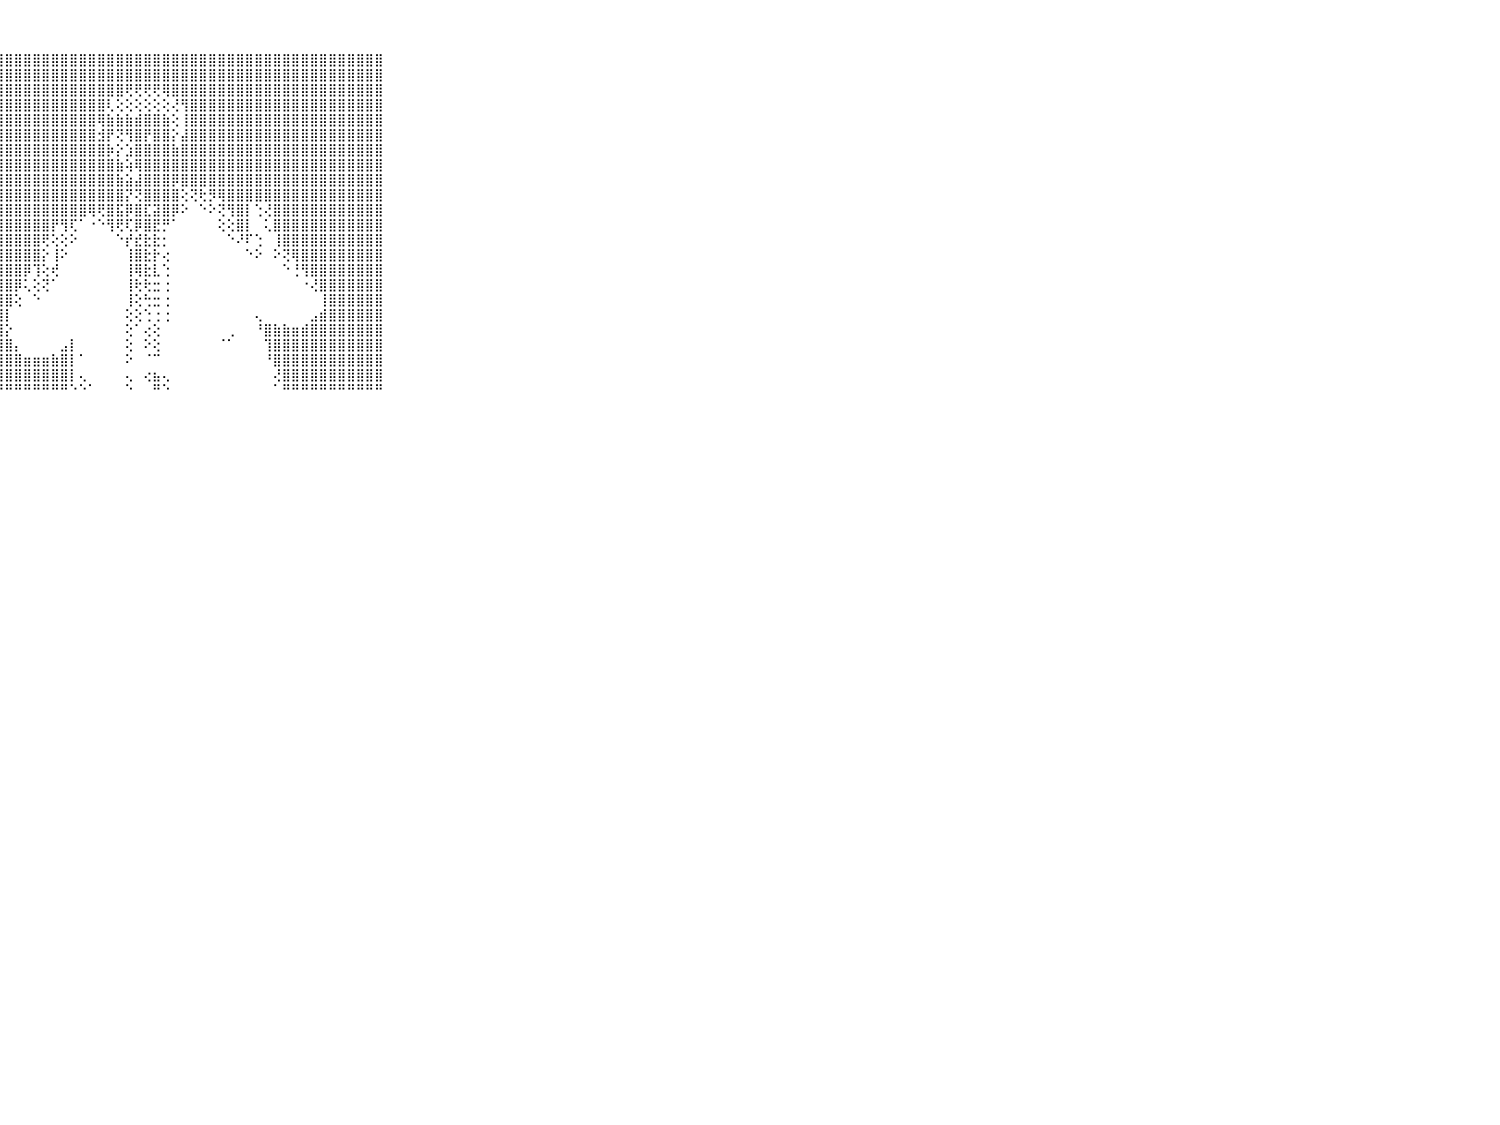

⠀⠀⠀⠀⠀⠀⠀⠀⠀⠀⠀⣿⣿⣿⣿⣿⣿⣿⣿⣿⣿⣿⣿⣿⣿⣿⣿⣿⣿⣿⣿⣿⣿⣿⣿⣿⣿⣿⣿⣿⣿⣿⣿⣿⣿⣿⣿⣿⣿⣿⣿⣿⣿⣿⣿⣿⣿⣿⣿⣿⣿⣿⣿⣿⣿⣿⣿⣿⣿⠀⠀⠀⠀⠀⠀⠀⠀⠀⠀⠀⠀
⠀⠀⠀⠀⠀⠀⠀⠀⠀⠀⠀⣿⣿⣿⣿⣿⣿⣿⣿⣿⣿⣿⣿⣿⣿⣿⣿⣿⣿⣿⣿⣿⣿⣿⣿⣿⣿⣿⣿⣿⣿⣿⣿⣿⣿⣿⣿⣿⣿⣿⣿⣿⣿⣿⣿⣿⣿⣿⣿⣿⣿⣿⣿⣿⣿⣿⣿⣿⣿⠀⠀⠀⠀⠀⠀⠀⠀⠀⠀⠀⠀
⠀⠀⠀⠀⠀⠀⠀⠀⠀⠀⠀⣿⣿⣿⣿⣿⣿⣿⣿⣿⣿⣿⣿⣿⣿⣿⣿⣿⣿⣿⣿⣿⣿⣿⣿⣿⣿⣿⣿⣿⣿⢟⢟⢟⢟⢿⣿⣿⣿⣿⣿⣿⣿⣿⣿⣿⣿⣿⣿⣿⣿⣿⣿⣿⣿⣿⣿⣿⣿⠀⠀⠀⠀⠀⠀⠀⠀⠀⠀⠀⠀
⠀⠀⠀⠀⠀⠀⠀⠀⠀⠀⠀⣿⣿⣿⣿⣿⣿⣿⣿⣿⣿⣿⣿⣿⣿⣿⣿⣿⣿⣿⣿⣿⣿⣿⣿⣿⣿⣿⣿⢇⢕⢕⢕⢕⢕⢕⢜⢻⣿⣿⣿⣿⣿⣿⣿⣿⣿⣿⣿⣿⣿⣿⣿⣿⣿⣿⣿⣿⣿⠀⠀⠀⠀⠀⠀⠀⠀⠀⠀⠀⠀
⠀⠀⠀⠀⠀⠀⠀⠀⠀⠀⠀⣿⣿⣿⣿⣿⣿⣿⣿⣿⣿⣿⣿⣿⣿⣿⣿⣿⣿⣿⣿⣿⣿⣿⣿⣿⣿⣿⢿⣷⣷⣷⣾⣿⣿⣷⢕⢸⣿⣿⣿⣿⣿⣿⣿⣿⣿⣿⣿⣿⣿⣿⣿⣿⣿⣿⣿⣿⣿⠀⠀⠀⠀⠀⠀⠀⠀⠀⠀⠀⠀
⠀⠀⠀⠀⠀⠀⠀⠀⠀⠀⠀⣿⣿⣿⣿⣿⣿⣿⣿⣿⣿⣿⣿⣿⣿⣿⣿⣿⣿⣿⣿⣿⣿⣿⣿⣿⣿⣿⣺⡟⢝⢻⣿⡟⣿⣿⡕⣼⣿⣿⣿⣿⣿⣿⣿⣿⣿⣿⣿⣿⣿⣿⣿⣿⣿⣿⣿⣿⣿⠀⠀⠀⠀⠀⠀⠀⠀⠀⠀⠀⠀
⠀⠀⠀⠀⠀⠀⠀⠀⠀⠀⠀⣿⣿⣿⣿⣿⣿⣿⣿⣿⣿⣿⣿⣿⣿⣿⣿⣿⣿⣿⣿⣿⣿⣿⣿⣿⣿⣿⣿⡷⡕⣱⣿⣿⣿⣿⣷⣿⣿⣿⣿⣿⣿⣿⣿⣿⣿⣿⣿⣿⣿⣿⣿⣿⣿⣿⣿⣿⣿⠀⠀⠀⠀⠀⠀⠀⠀⠀⠀⠀⠀
⠀⠀⠀⠀⠀⠀⠀⠀⠀⠀⠀⣿⣿⣿⣿⣿⣿⣿⣿⣿⣿⣿⣿⣿⣿⣿⣿⣿⣿⣿⣿⣿⣿⣿⣿⣿⣿⣿⣿⣿⣷⢵⢿⣿⣿⣿⣿⣿⣿⣿⣿⣿⣿⣿⣿⣿⣿⣿⣿⣿⣿⣿⣿⣿⣿⣿⣿⣿⣿⠀⠀⠀⠀⠀⠀⠀⠀⠀⠀⠀⠀
⠀⠀⠀⠀⠀⠀⠀⠀⠀⠀⠀⣿⣿⣿⣿⣿⣿⣿⣿⣿⣿⣿⣿⣿⣿⣿⣿⣿⣿⣿⣿⣿⣿⣿⣿⣿⣿⣿⣿⣿⣷⣵⣼⣿⣿⣿⡿⣿⣿⣿⣿⣿⣿⣿⣿⣿⣿⣿⣿⣿⣿⣿⣿⣿⣿⣿⣿⣿⣿⠀⠀⠀⠀⠀⠀⠀⠀⠀⠀⠀⠀
⠀⠀⠀⠀⠀⠀⠀⠀⠀⠀⠀⣿⣿⣿⣿⣿⣿⣿⣿⣿⣿⣿⣿⣿⣿⣿⣿⣿⣿⣿⣿⣿⣿⣿⣿⣿⣿⣿⣿⣿⣿⡝⢝⣿⣿⣿⣿⢕⢝⢗⡻⢿⣿⣿⣿⣿⣿⣿⣿⣿⣿⣿⣿⣿⣿⣿⣿⣿⣿⠀⠀⠀⠀⠀⠀⠀⠀⠀⠀⠀⠀
⠀⠀⠀⠀⠀⠀⠀⠀⠀⠀⠀⣿⣿⣿⣿⣿⣿⣿⣿⣿⣿⣿⣿⣿⣿⣿⣿⣿⣿⣿⣿⣿⣿⣿⣿⣿⣿⢿⢟⣿⣯⡿⣿⣏⣽⣿⡿⠕⠀⠑⠕⢝⢻⣿⡇⢑⢜⣿⣿⣿⣿⣿⣿⣿⣿⣿⣿⣿⣿⠀⠀⠀⠀⠀⠀⠀⠀⠀⠀⠀⠀
⠀⠀⠀⠀⠀⠀⠀⠀⠀⠀⠀⣿⣿⣿⣿⣿⣿⣿⣿⣿⣿⣿⣿⣿⣿⣿⣿⣿⣿⣿⣿⣿⣿⡟⢻⢏⠁⠐⠑⢻⢟⢏⡿⣿⣟⡛⠁⠀⠀⠀⠀⢕⢕⣿⡇⠀⢅⣿⣿⣿⣿⣿⣿⣿⣿⣿⣿⣿⣿⠀⠀⠀⠀⠀⠀⠀⠀⠀⠀⠀⠀
⠀⠀⠀⠀⠀⠀⠀⠀⠀⠀⠀⣿⣿⣿⣿⣿⣿⣿⣿⣿⣿⣿⣿⣿⣿⣿⣿⣿⣿⣿⣿⣿⢟⢕⢕⠕⠀⠀⠀⠀⠑⡞⣞⣗⣗⡂⠀⠀⠀⠀⠀⠀⠑⠜⠏⢑⠀⢸⣿⣿⣿⣿⣿⣿⣿⣿⣿⣿⣿⠀⠀⠀⠀⠀⠀⠀⠀⠀⠀⠀⠀
⠀⠀⠀⠀⠀⠀⠀⠀⠀⠀⠀⣿⣿⣿⣿⣿⣿⣿⣿⣿⣿⣿⣿⣿⣿⣿⣿⣿⣿⣿⣿⣿⡕⢸⠕⠀⠀⠀⠀⠀⠀⢸⣿⣗⡗⢔⠀⠀⠀⠀⠀⠀⠀⠀⠑⠕⠀⠕⢝⢿⣿⣿⣿⣿⣿⣿⣿⣿⣿⠀⠀⠀⠀⠀⠀⠀⠀⠀⠀⠀⠀
⠀⠀⠀⠀⠀⠀⠀⠀⠀⠀⠀⣿⣿⣿⣿⣿⣿⣿⣿⣿⣿⣿⣿⣿⣿⣿⣿⣿⣿⣿⡿⢹⢕⢞⠀⠀⠀⠀⠀⠀⠀⢸⢿⣗⣇⢑⠀⠀⠀⠀⠀⠀⠀⠀⠀⠀⠀⠀⠑⢘⢻⣿⣿⣿⣿⣿⣿⣿⣿⠀⠀⠀⠀⠀⠀⠀⠀⠀⠀⠀⠀
⠀⠀⠀⠀⠀⠀⠀⠀⠀⠀⠀⣿⣿⣿⣿⣿⣿⣿⣿⣿⣿⣿⣿⣿⣿⣿⣿⣿⣿⡿⢅⢕⢝⠁⠀⠀⠀⠀⠀⠀⠀⢸⢗⢗⣒⢐⠀⠀⠀⠀⠀⠀⠀⠀⠀⠀⠀⠀⠀⠀⠐⢜⣿⣿⣿⣿⣿⣿⣿⠀⠀⠀⠀⠀⠀⠀⠀⠀⠀⠀⠀
⠀⠀⠀⠀⠀⠀⠀⠀⠀⠀⠀⣿⣿⣿⣿⣿⣿⣿⣿⣿⣿⣿⣿⣿⣿⣿⣿⣿⣿⢕⠀⠑⠀⠀⠀⠀⠀⠀⠀⠀⠀⢸⢕⢓⣒⢐⠀⠀⠀⠀⠀⠀⠀⠀⠀⠀⠀⠀⠀⠀⠀⠀⢸⣿⣿⣿⣿⣿⣿⠀⠀⠀⠀⠀⠀⠀⠀⠀⠀⠀⠀
⠀⠀⠀⠀⠀⠀⠀⠀⠀⠀⠀⣿⣿⣿⣿⣿⣿⣿⣿⣿⣿⣿⣿⣿⣿⣿⣿⣿⡇⠀⠀⠀⠀⠀⠀⠀⠀⠀⠀⠀⠀⢕⢕⢑⢐⢐⠀⠀⠀⠀⠀⠀⠀⠀⠀⢄⠀⠀⠀⠀⠀⣠⣾⣿⣿⣿⣿⣿⣿⠀⠀⠀⠀⠀⠀⠀⠀⠀⠀⠀⠀
⠀⠀⠀⠀⠀⠀⠀⠀⠀⠀⠀⣿⣿⣿⣿⣿⣿⣿⣿⣿⣿⣿⣿⣿⣿⣿⣿⣿⡕⠀⠀⠀⠀⠀⠀⠀⠀⠀⠀⠀⠀⢕⠁⢔⢕⠀⠀⠀⠀⠀⠀⠀⢀⠀⠀⠘⣿⣷⣷⣶⣾⣿⣿⣿⣿⣿⣿⣿⣿⠀⠀⠀⠀⠀⠀⠀⠀⠀⠀⠀⠀
⠀⠀⠀⠀⠀⠀⠀⠀⠀⠀⠀⣿⣿⣿⣿⣿⣿⣿⣿⣿⣿⣿⣿⣿⣿⣿⣿⣿⣿⡄⠀⠀⠀⠀⣠⡇⠀⠀⠀⠀⠀⢕⠀⠕⢕⠀⠀⠀⠀⠀⠀⠈⠁⠀⠀⠀⢹⣿⣿⣿⣿⣿⣿⣿⣿⣿⣿⣿⣿⠀⠀⠀⠀⠀⠀⠀⠀⠀⠀⠀⠀
⠀⠀⠀⠀⠀⠀⠀⠀⠀⠀⠀⣿⣿⣿⣿⣿⣿⣿⣿⣿⣿⣿⣿⣿⣿⣿⣿⣿⣿⣿⣶⣶⣶⣷⣿⡇⠁⠀⠀⠀⠀⠕⠀⠈⠉⠀⠀⠀⠀⠀⠀⠀⠀⠀⠀⠀⠘⣿⣿⣿⣿⣿⣿⣿⣿⣿⣿⣿⣿⠀⠀⠀⠀⠀⠀⠀⠀⠀⠀⠀⠀
⠀⠀⠀⠀⠀⠀⠀⠀⠀⠀⠀⣿⣿⣿⣿⣿⣿⣿⣿⣿⣿⣿⣿⣿⣿⣿⣿⣿⣿⣿⣿⣿⣿⣿⣿⡇⢄⠀⠀⠀⠀⢄⠀⢔⣦⢄⠀⠀⠀⠀⠀⠀⠀⠀⠀⠀⠀⢜⣿⣿⣿⣿⣿⣿⣿⣿⣿⣿⣿⠀⠀⠀⠀⠀⠀⠀⠀⠀⠀⠀⠀
⠀⠀⠀⠀⠀⠀⠀⠀⠀⠀⠀⠛⠛⠛⠛⠛⠛⠛⠛⠛⠛⠛⠛⠛⠛⠛⠛⠛⠛⠛⠛⠛⠛⠛⠛⠑⠑⠁⠀⠀⠀⠑⠀⠀⠛⠑⠀⠀⠀⠀⠀⠀⠀⠀⠀⠀⠀⠁⠛⠛⠛⠛⠛⠛⠛⠛⠛⠛⠛⠀⠀⠀⠀⠀⠀⠀⠀⠀⠀⠀⠀